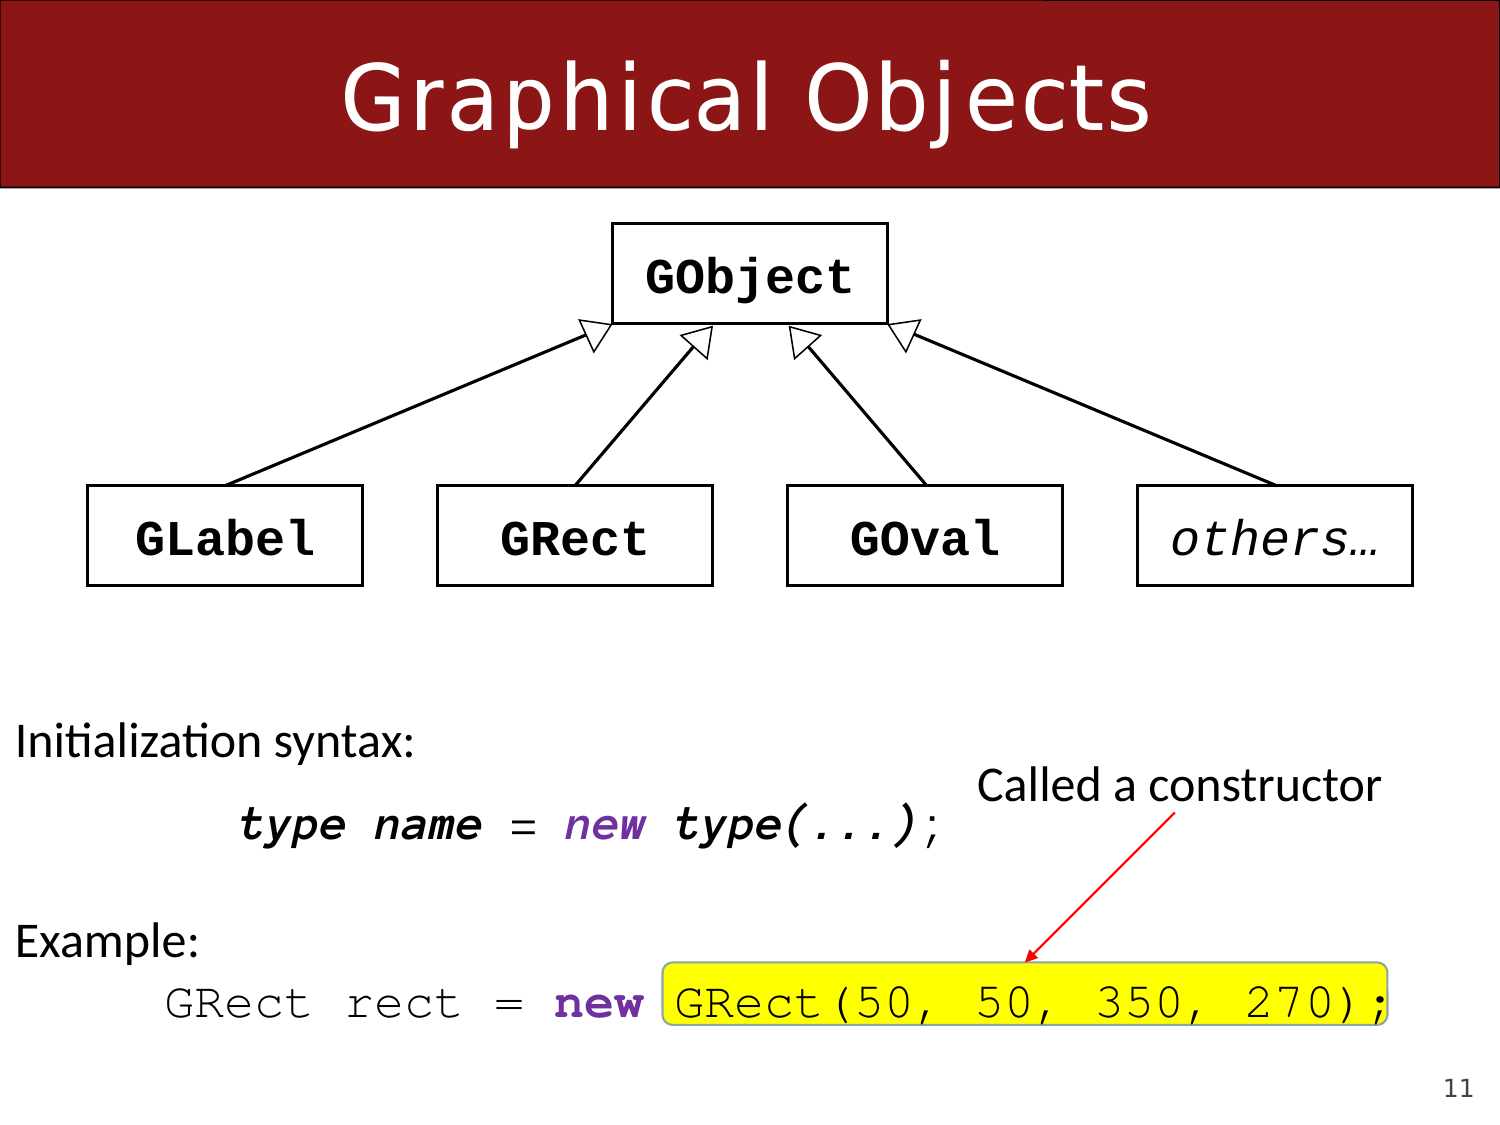

# Graphical Objects
GObject

GLabel
GRect
GOval
others…
Initialization syntax:

	type name = new type(...);

Called a constructor
Example:
	GRect rect = new GRect(50, 50, 350, 270);